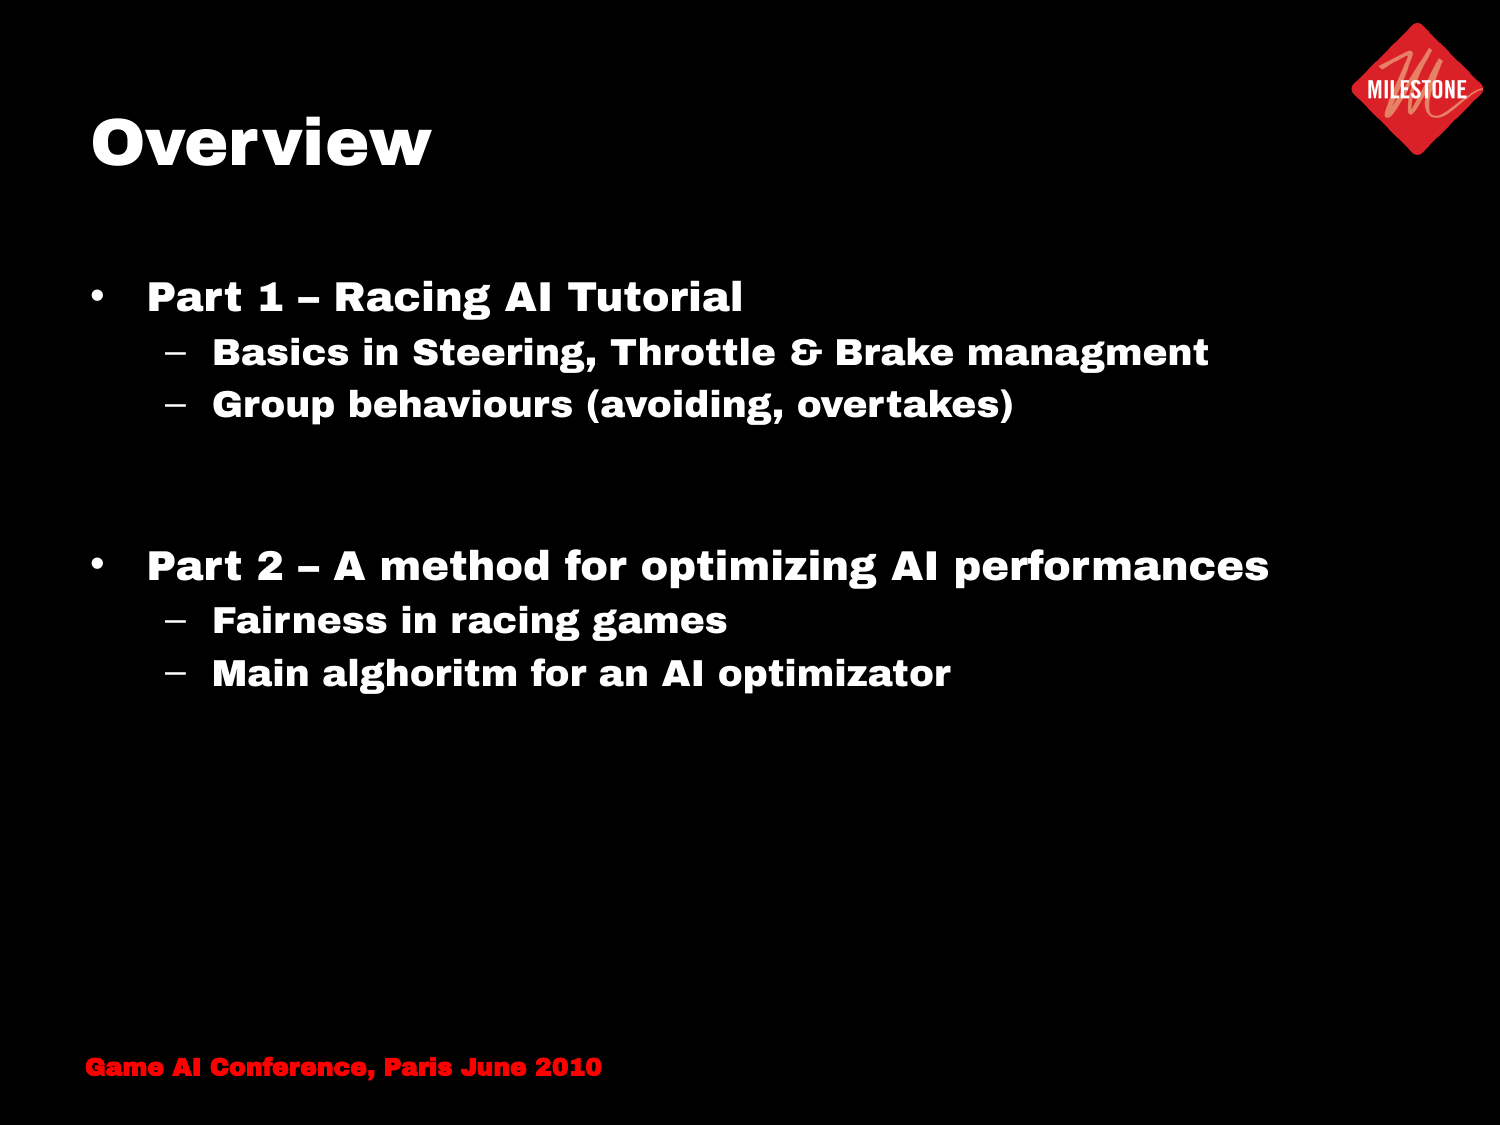

# Overview
Part 1 – Racing AI Tutorial
Basics in Steering, Throttle & Brake managment
Group behaviours (avoiding, overtakes)

Part 2 – A method for optimizing AI performances
Fairness in racing games
Main alghoritm for an AI optimizator

Game AI Conference, Paris June 2010